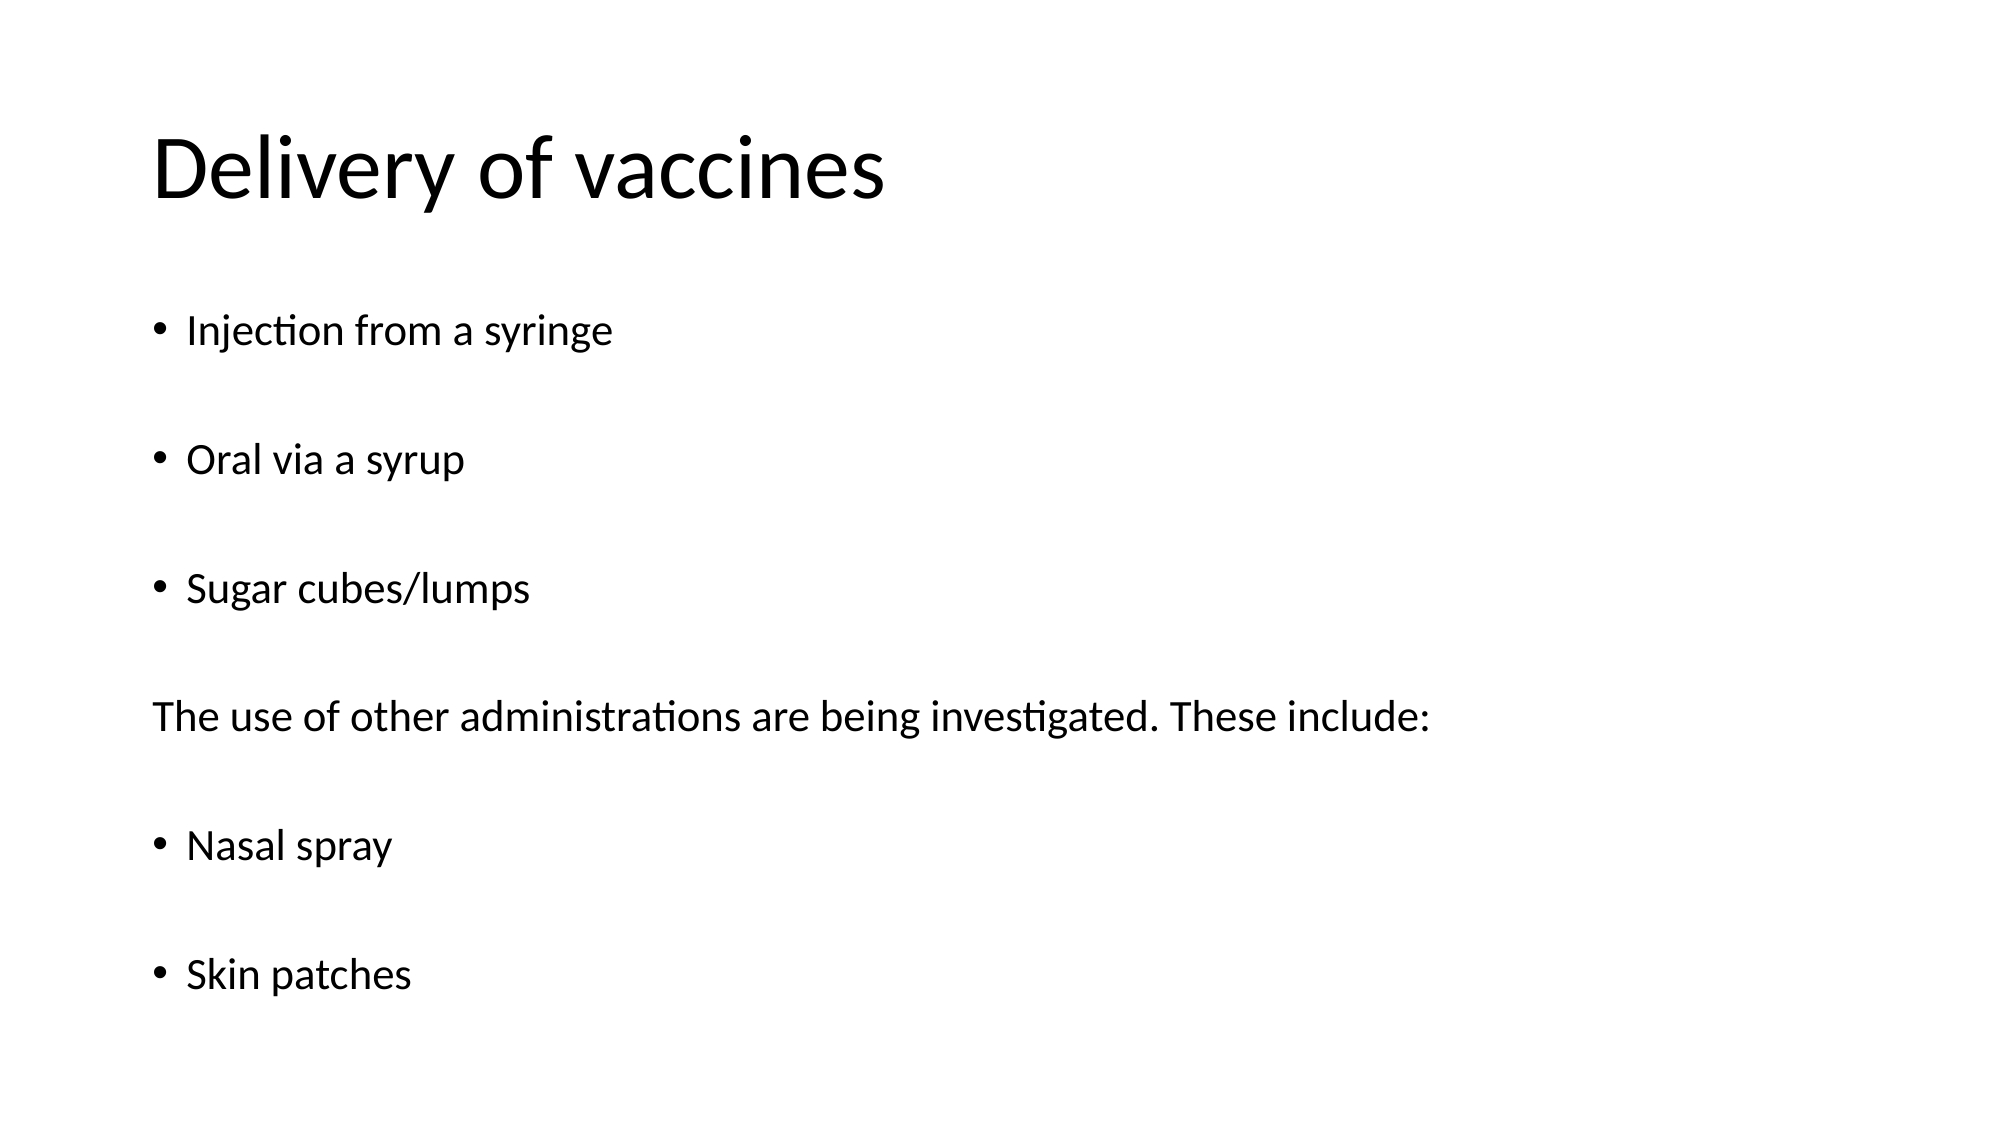

# Delivery of vaccines
Injection from a syringe

Oral via a syrup

Sugar cubes/lumps

The use of other administrations are being investigated. These include:

Nasal spray

Skin patches